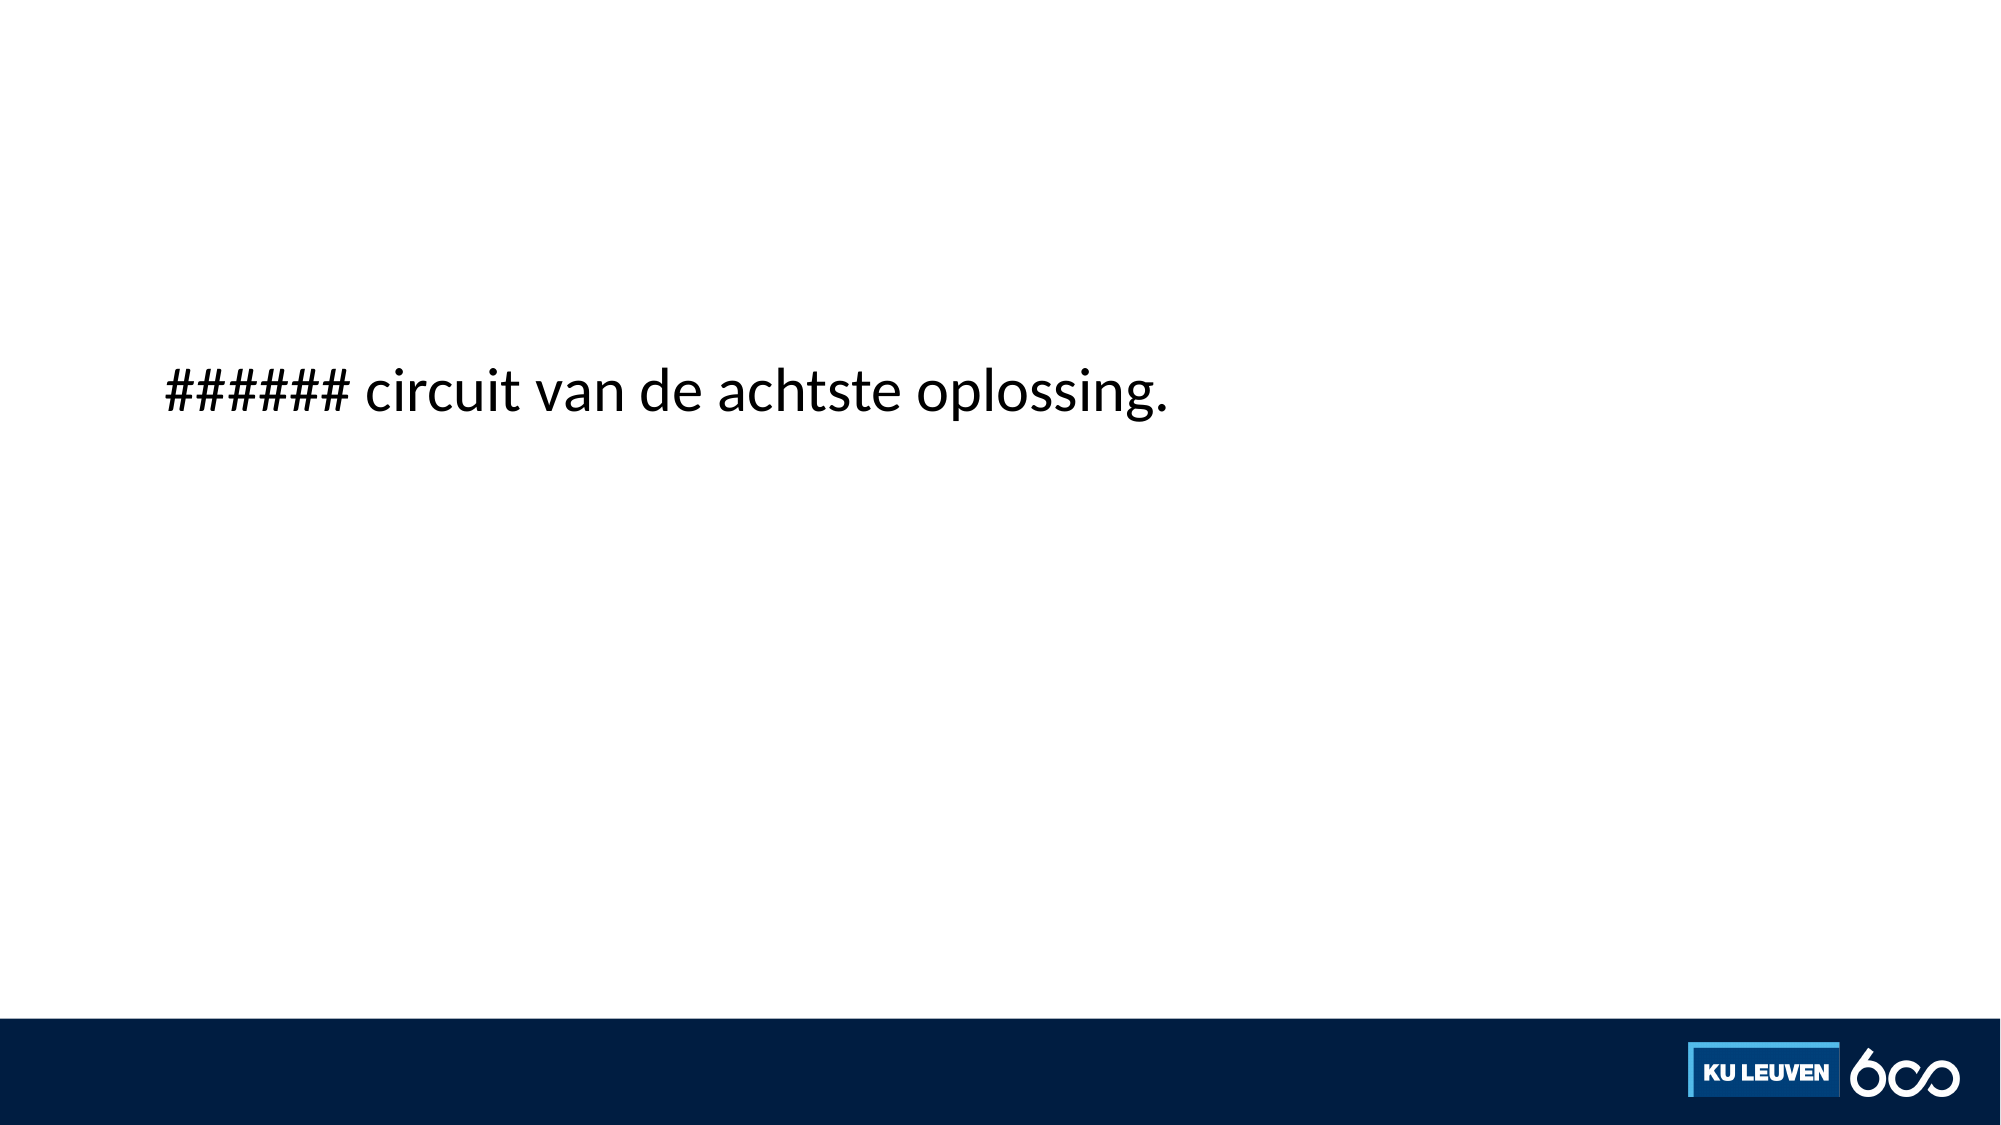

#
###### circuit van de achtste oplossing.